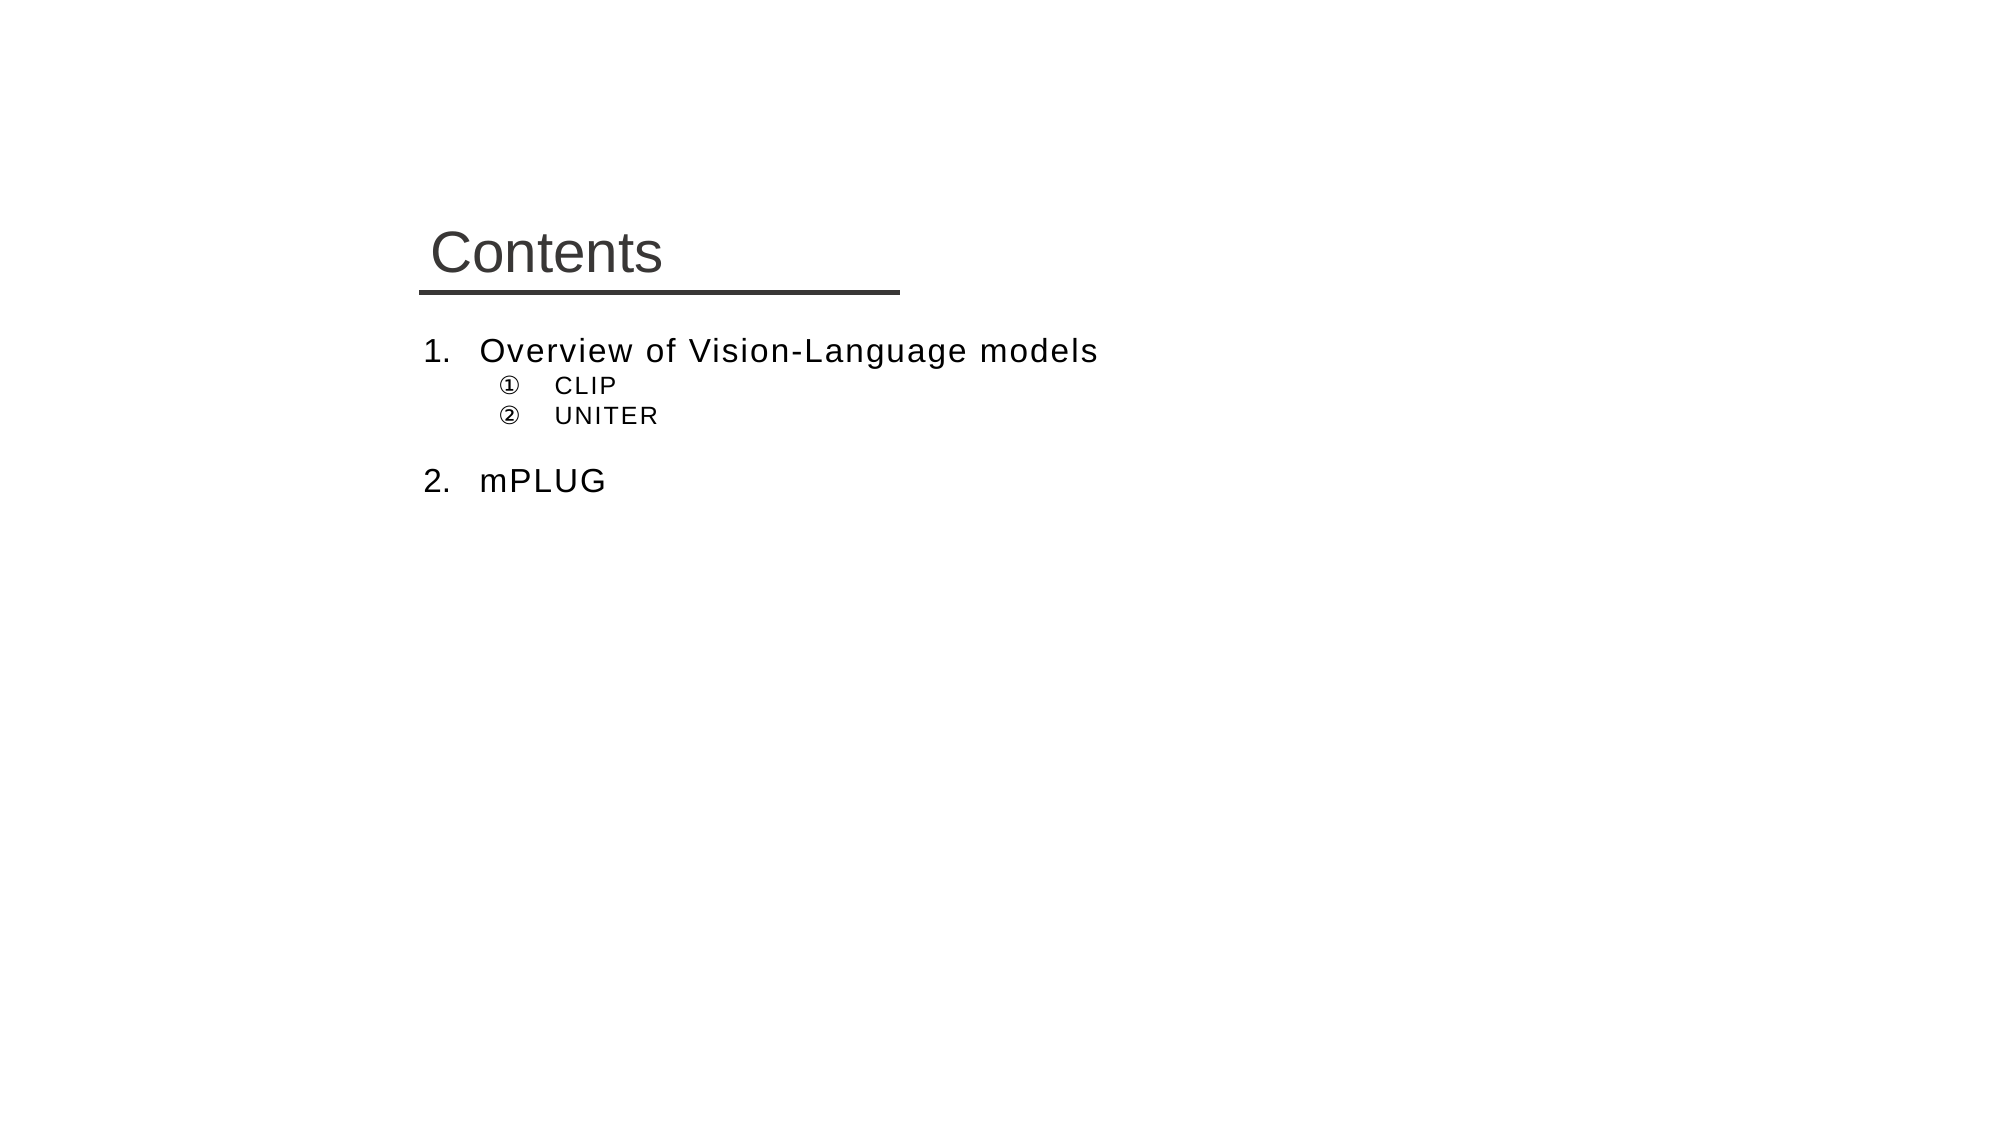

Overview of Vision-Language models
CLIP
UNITER
mPLUG